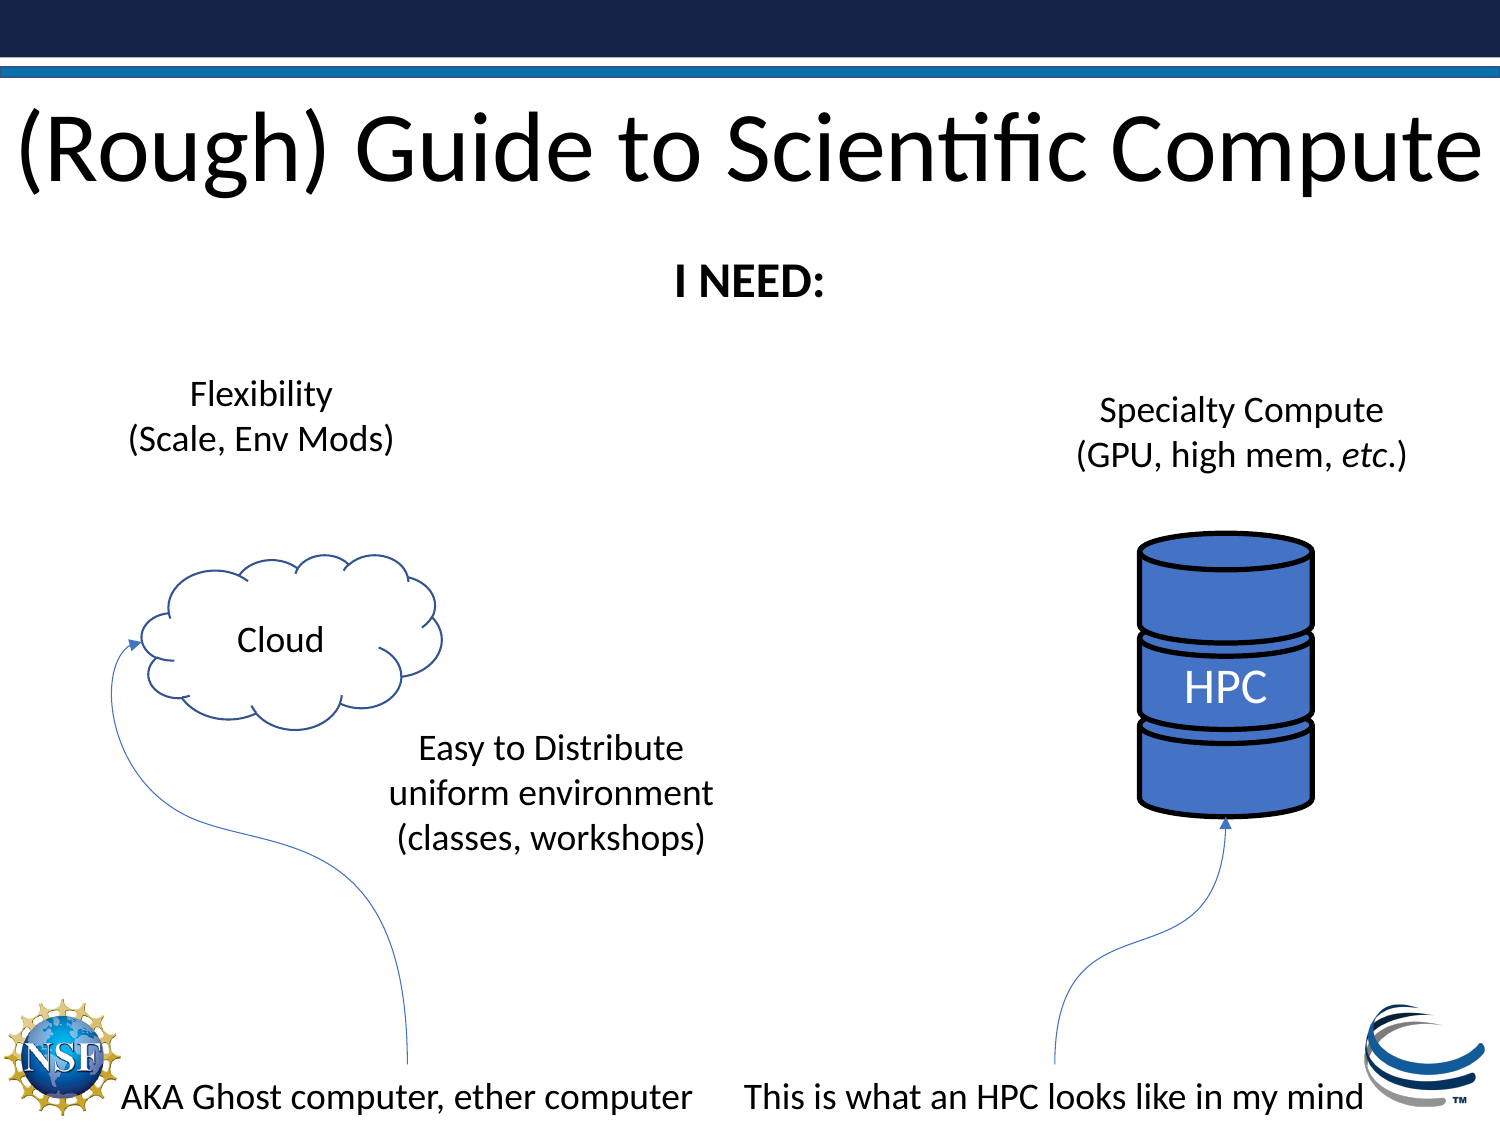

# (Rough) Guide to Scientific Compute
I NEED:
Flexibility
(Scale, Env Mods)
Specialty Compute
(GPU, high mem, etc.)

Cloud
HPC

Easy to Distribute uniform environment
(classes, workshops)
AKA Ghost computer, ether computer
This is what an HPC looks like in my mind